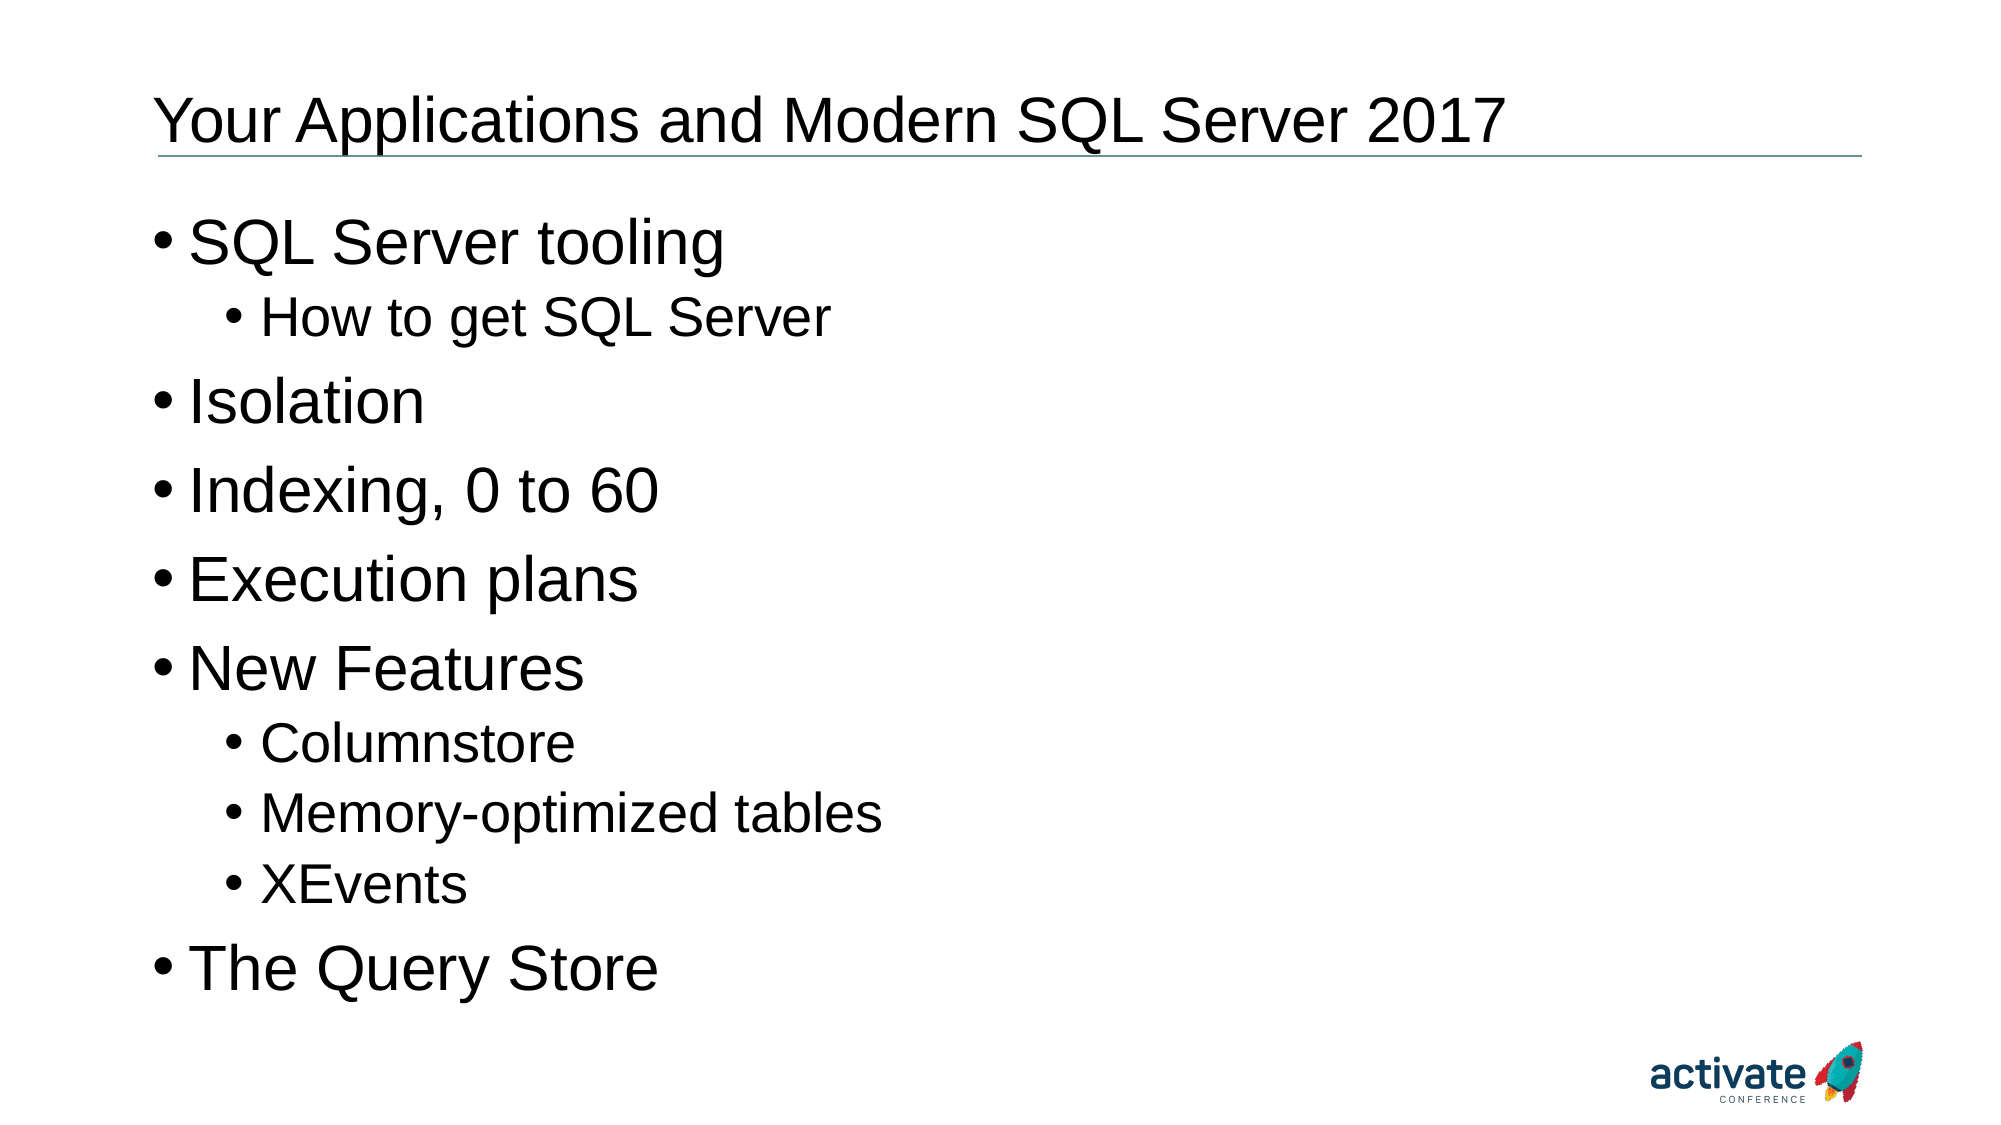

# Your Applications and Modern SQL Server 2017
SQL Server tooling
How to get SQL Server
Isolation
Indexing, 0 to 60
Execution plans
New Features
Columnstore
Memory-optimized tables
XEvents
The Query Store